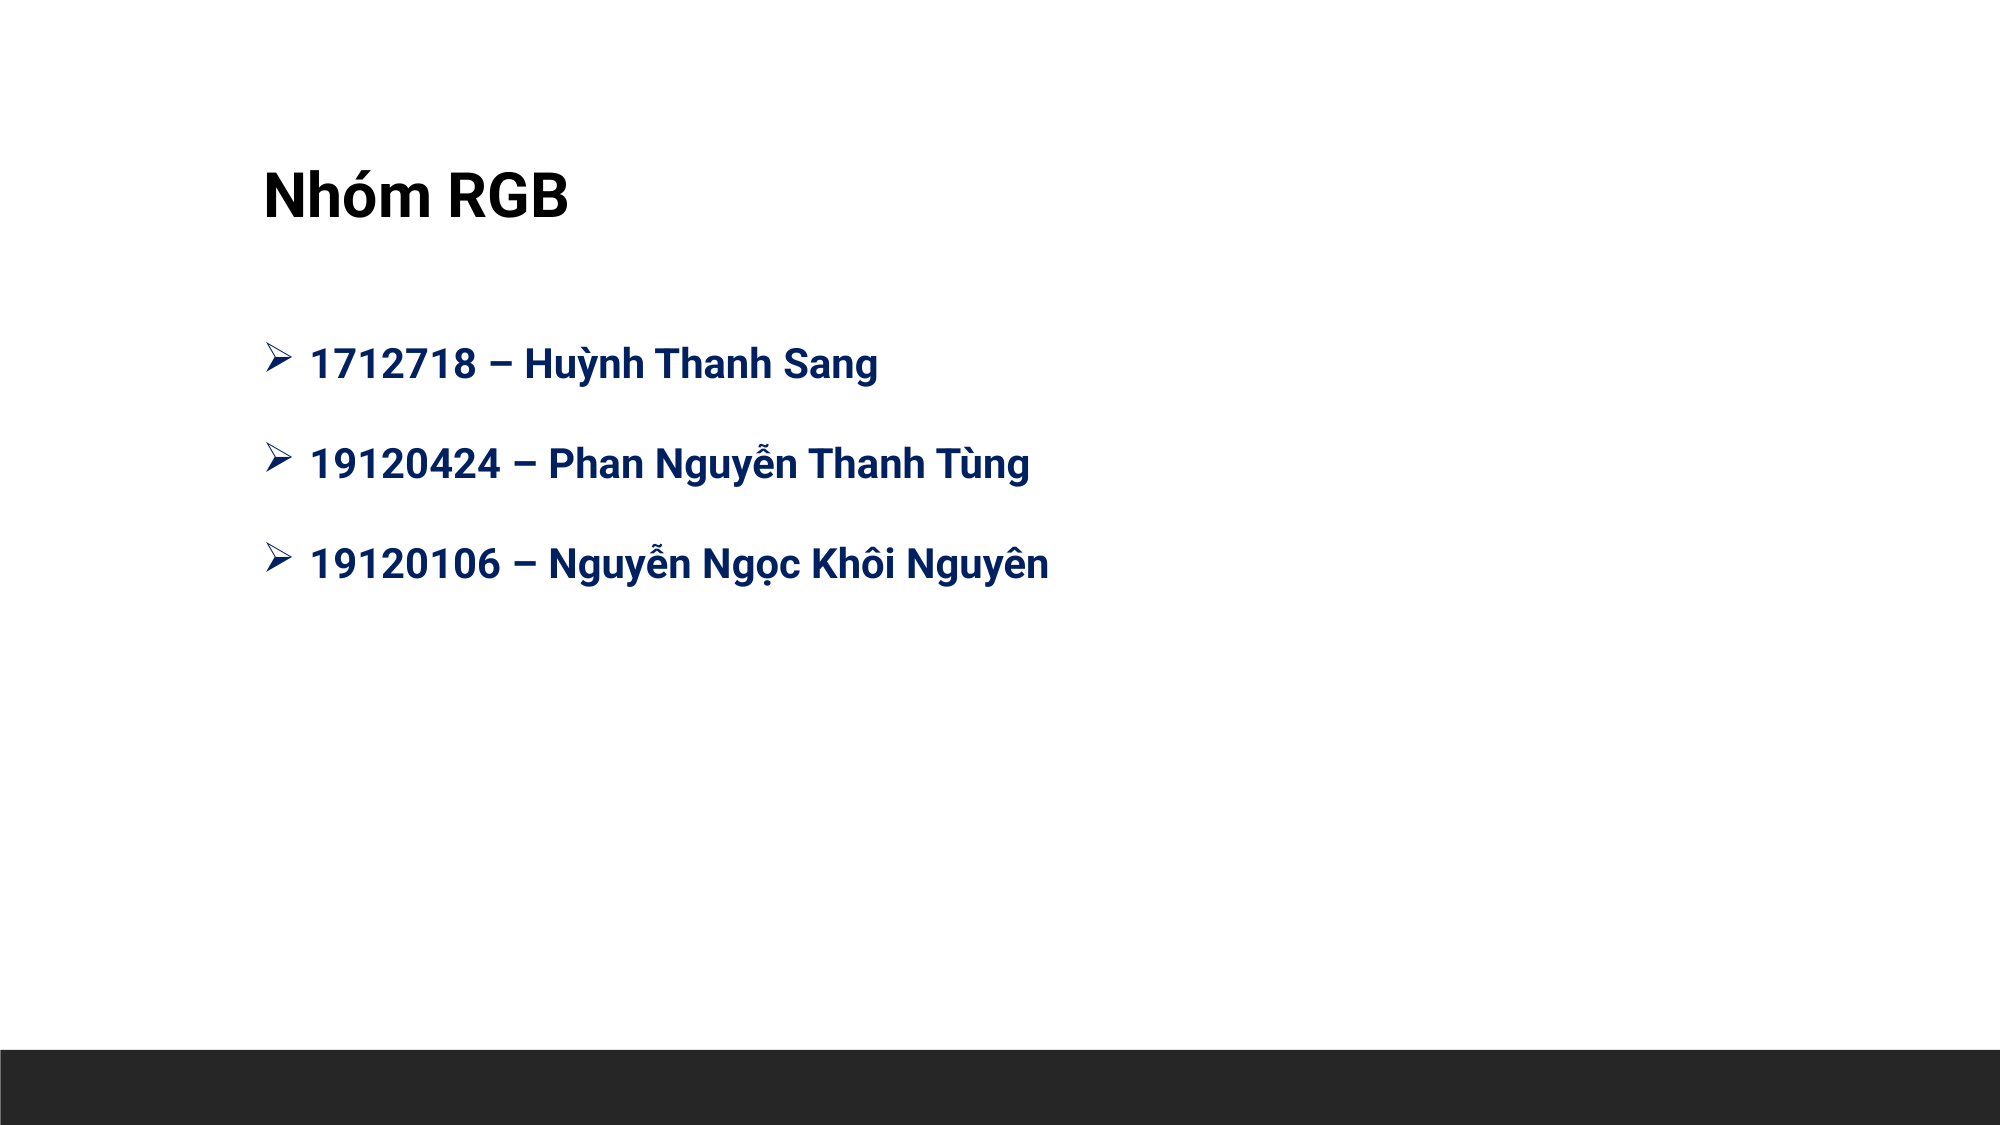

Nhóm RGB
1712718 – Huỳnh Thanh Sang
19120424 – Phan Nguyễn Thanh Tùng
19120106 – Nguyễn Ngọc Khôi Nguyên